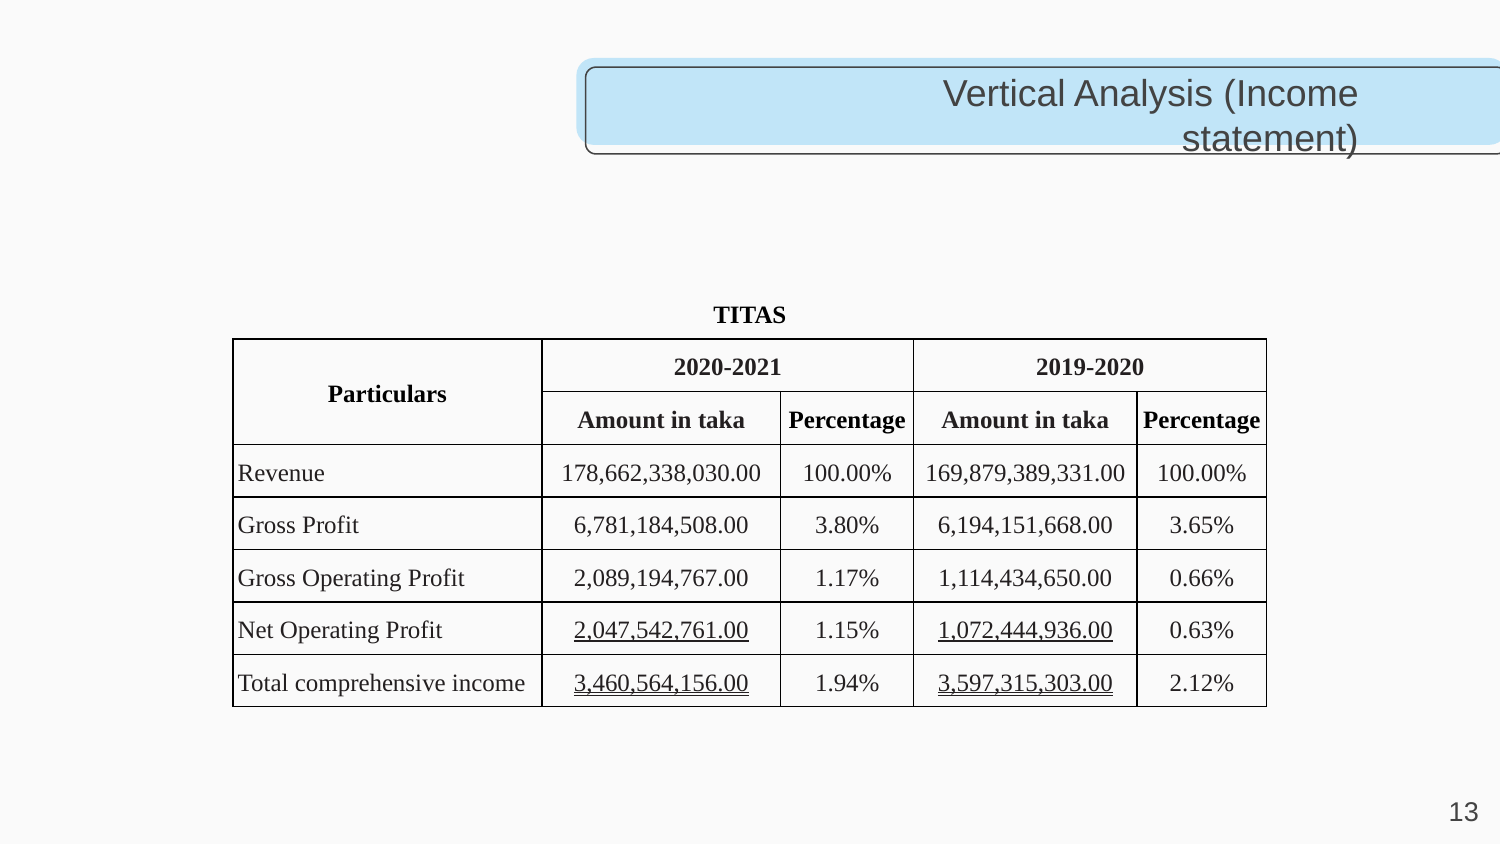

# Vertical Analysis (Income statement)
| TITAS |  |  |  |  |
| --- | --- | --- | --- | --- |
| Particulars | 2020-2021 |  | 2019-2020 |  |
|  | Amount in taka | Percentage | Amount in taka | Percentage |
| Revenue | 178,662,338,030.00 | 100.00% | 169,879,389,331.00 | 100.00% |
| Gross Profit | 6,781,184,508.00 | 3.80% | 6,194,151,668.00 | 3.65% |
| Gross Operating Profit | 2,089,194,767.00 | 1.17% | 1,114,434,650.00 | 0.66% |
| Net Operating Profit | 2,047,542,761.00 | 1.15% | 1,072,444,936.00 | 0.63% |
| Total comprehensive income | 3,460,564,156.00 | 1.94% | 3,597,315,303.00 | 2.12% |
13